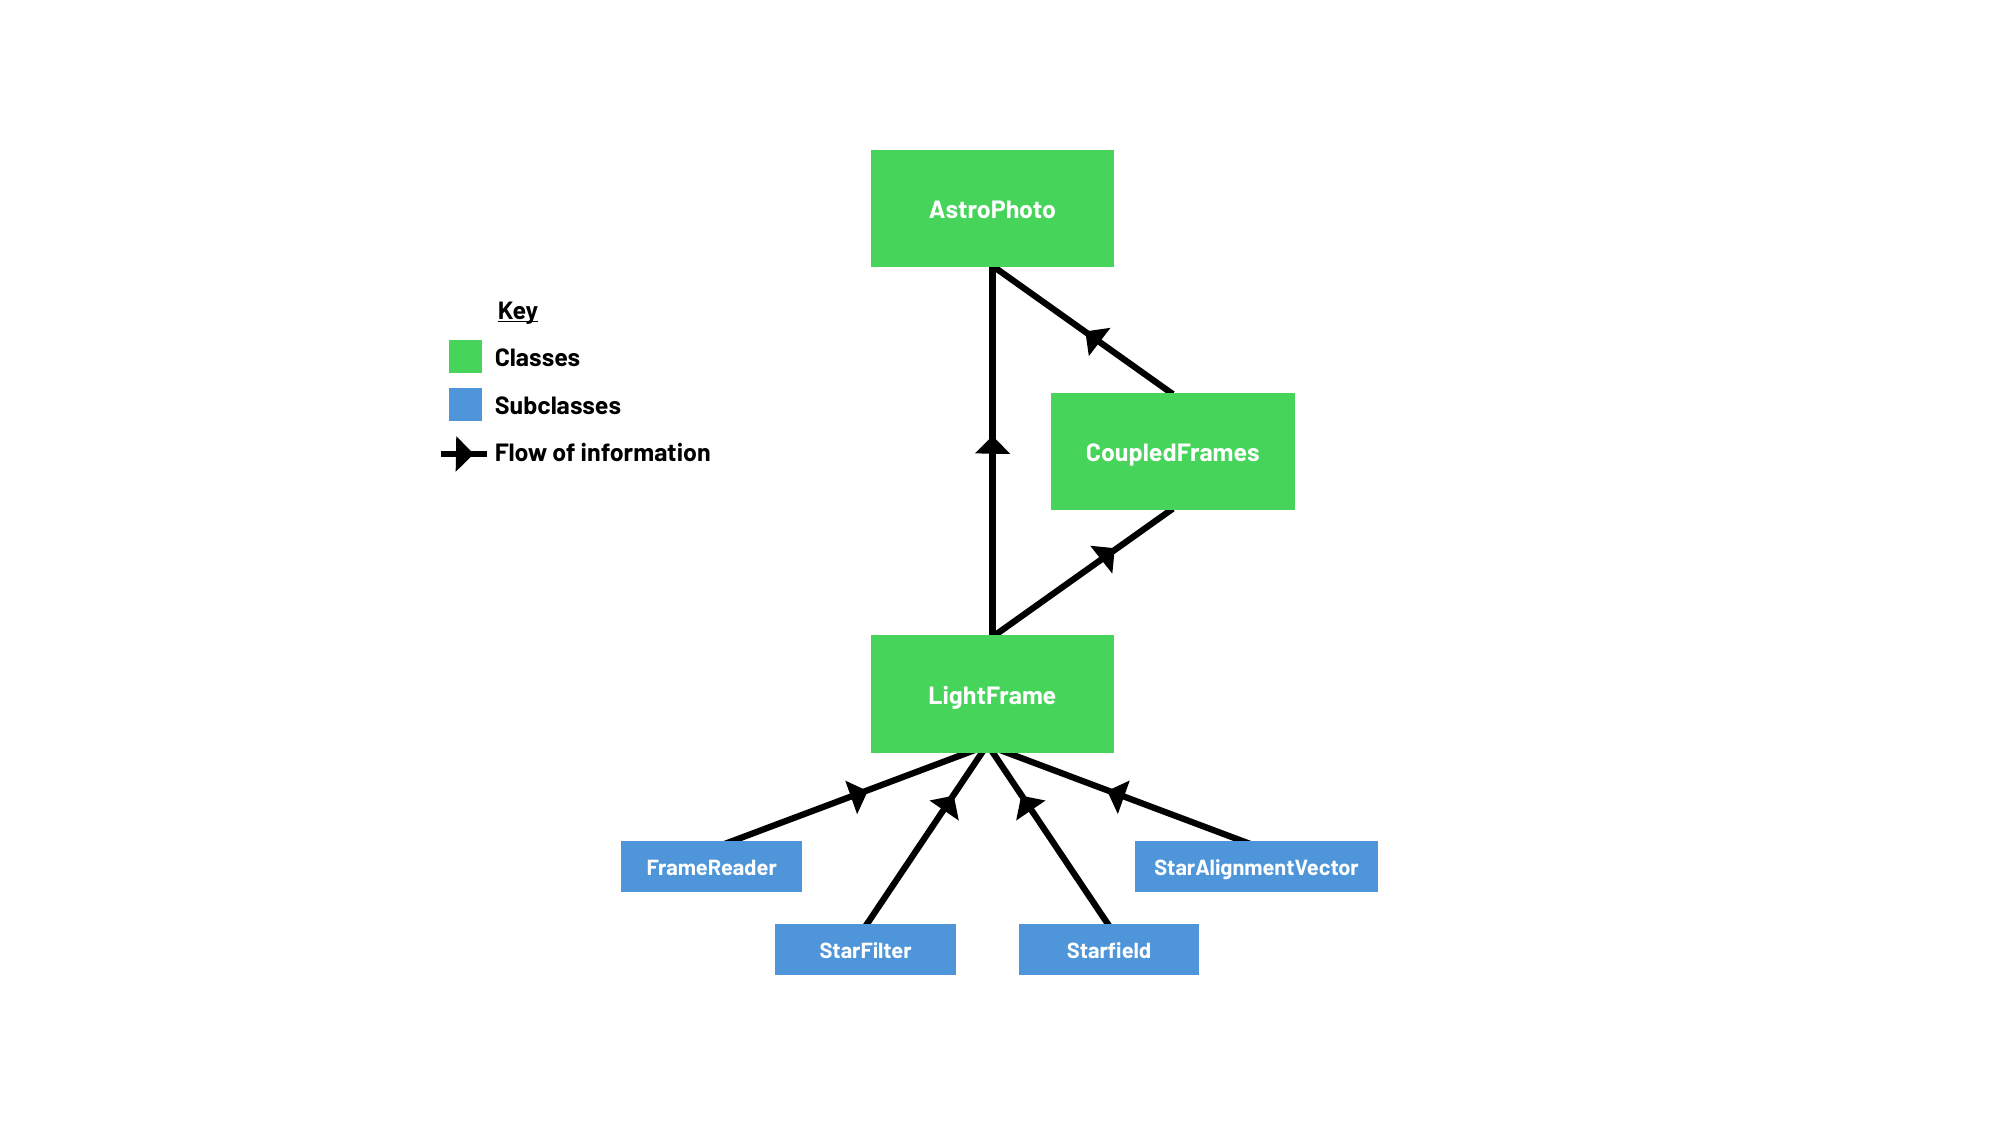

AstroPhoto

CoupledFrames

LightFrame

FrameReader
StarFilter

StarAlignmentVector
Starfield
Key

Classes

Subclasses

Flow of information